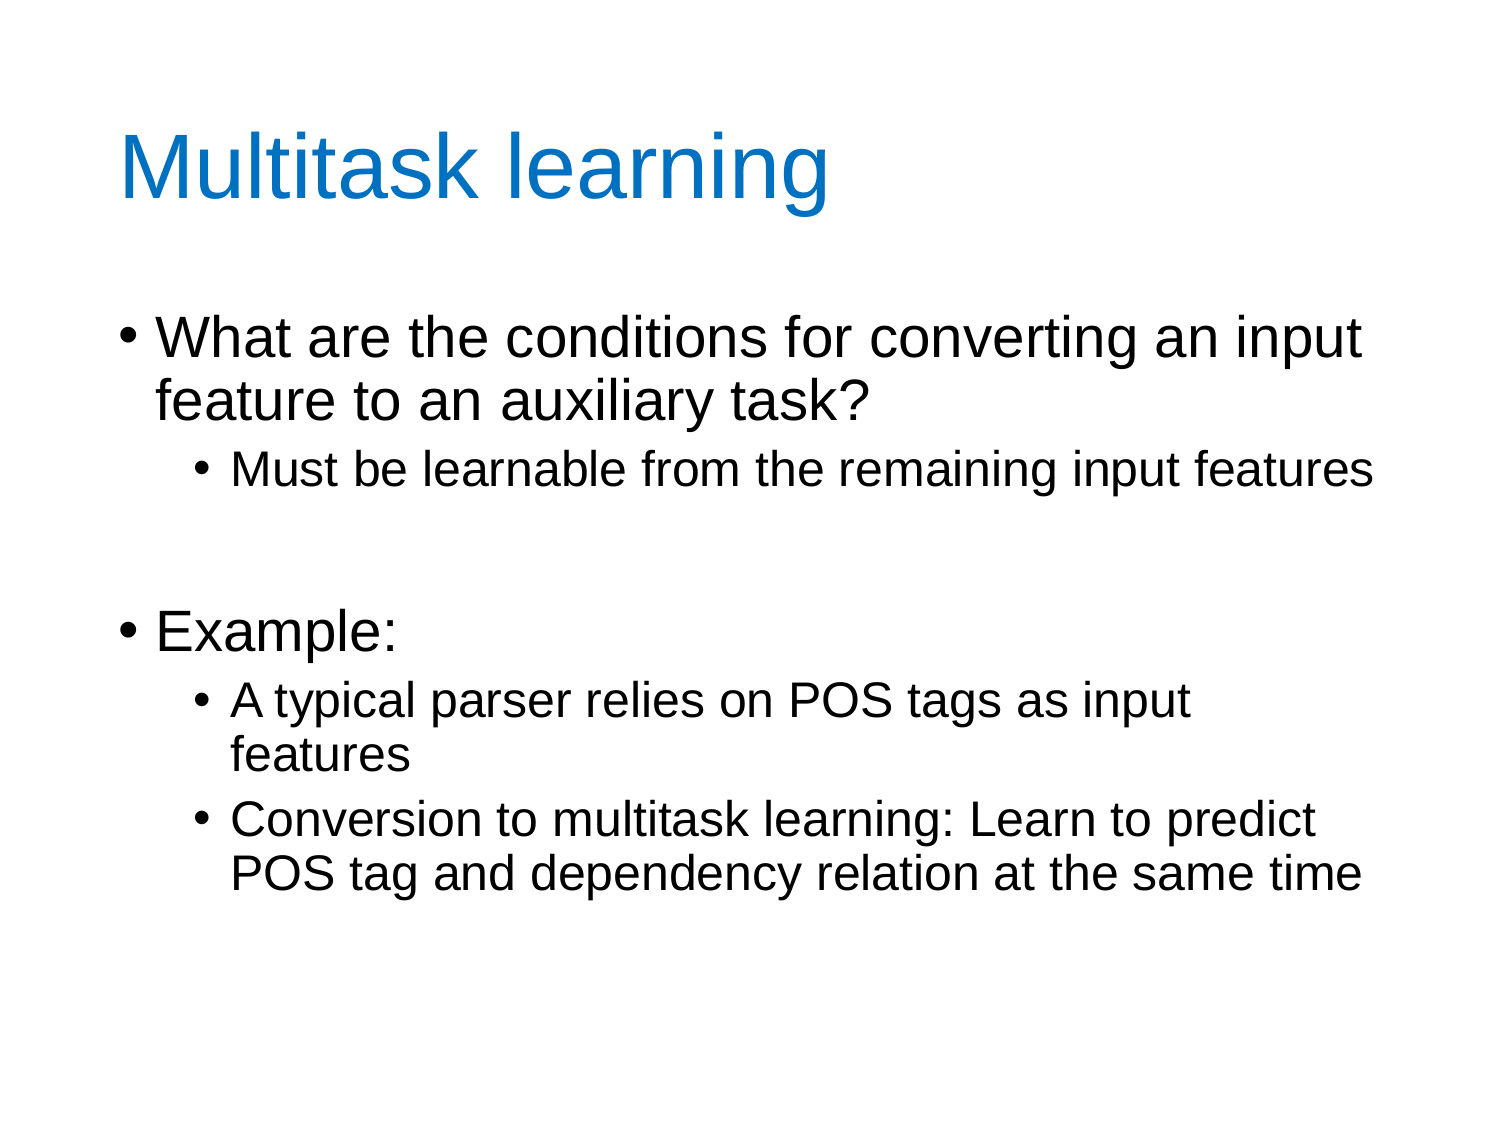

# Multitask learning
What are the conditions for converting an input feature to an auxiliary task?
Must be learnable from the remaining input features

Example:
A typical parser relies on POS tags as input features
Conversion to multitask learning: Learn to predict POS tag and dependency relation at the same time